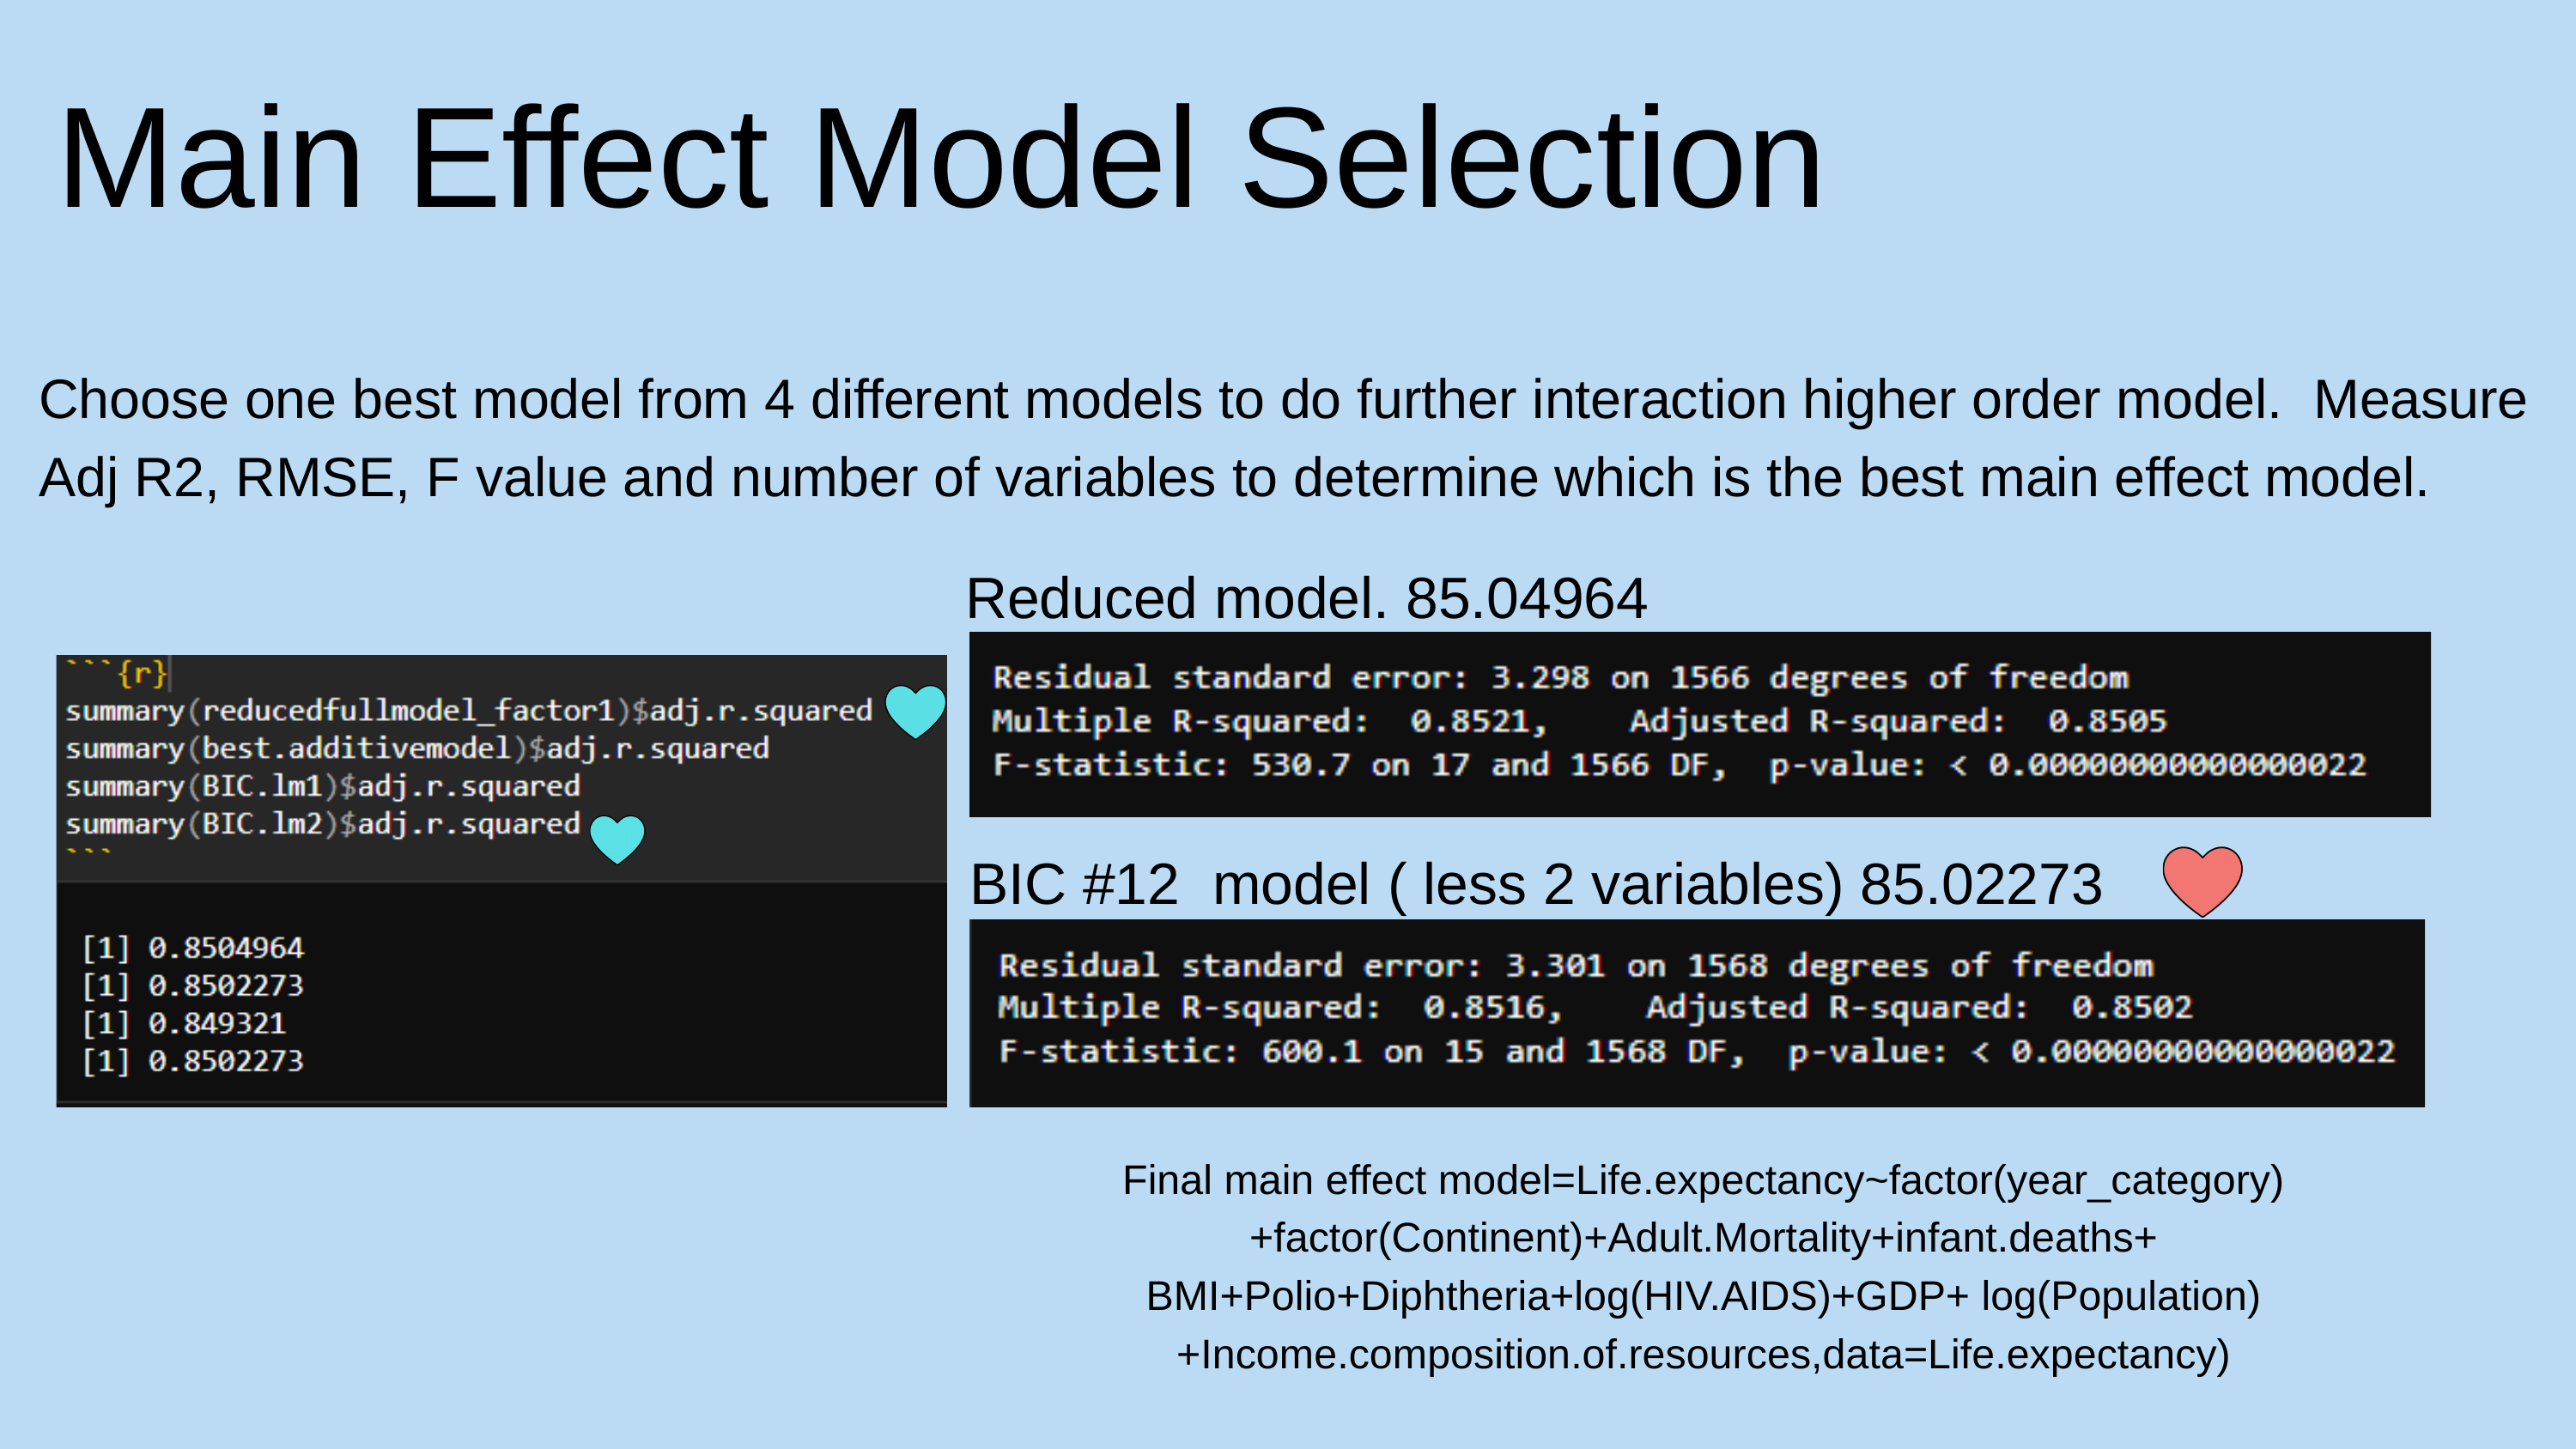

Main Effect Model Selection

Choose one best model from 4 different models to do further interaction higher order model.  Measure Adj R2, RMSE, F value and number of variables to determine which is the best main effect model.

Reduced model. 85.04964

BIC #12  model ( less 2 variables) 85.02273

Final main effect model=Life.expectancy~factor(year_category)+factor(Continent)+Adult.Mortality+infant.deaths+ BMI+Polio+Diphtheria+log(HIV.AIDS)+GDP+ log(Population)+Income.composition.of.resources,data=Life.expectancy)